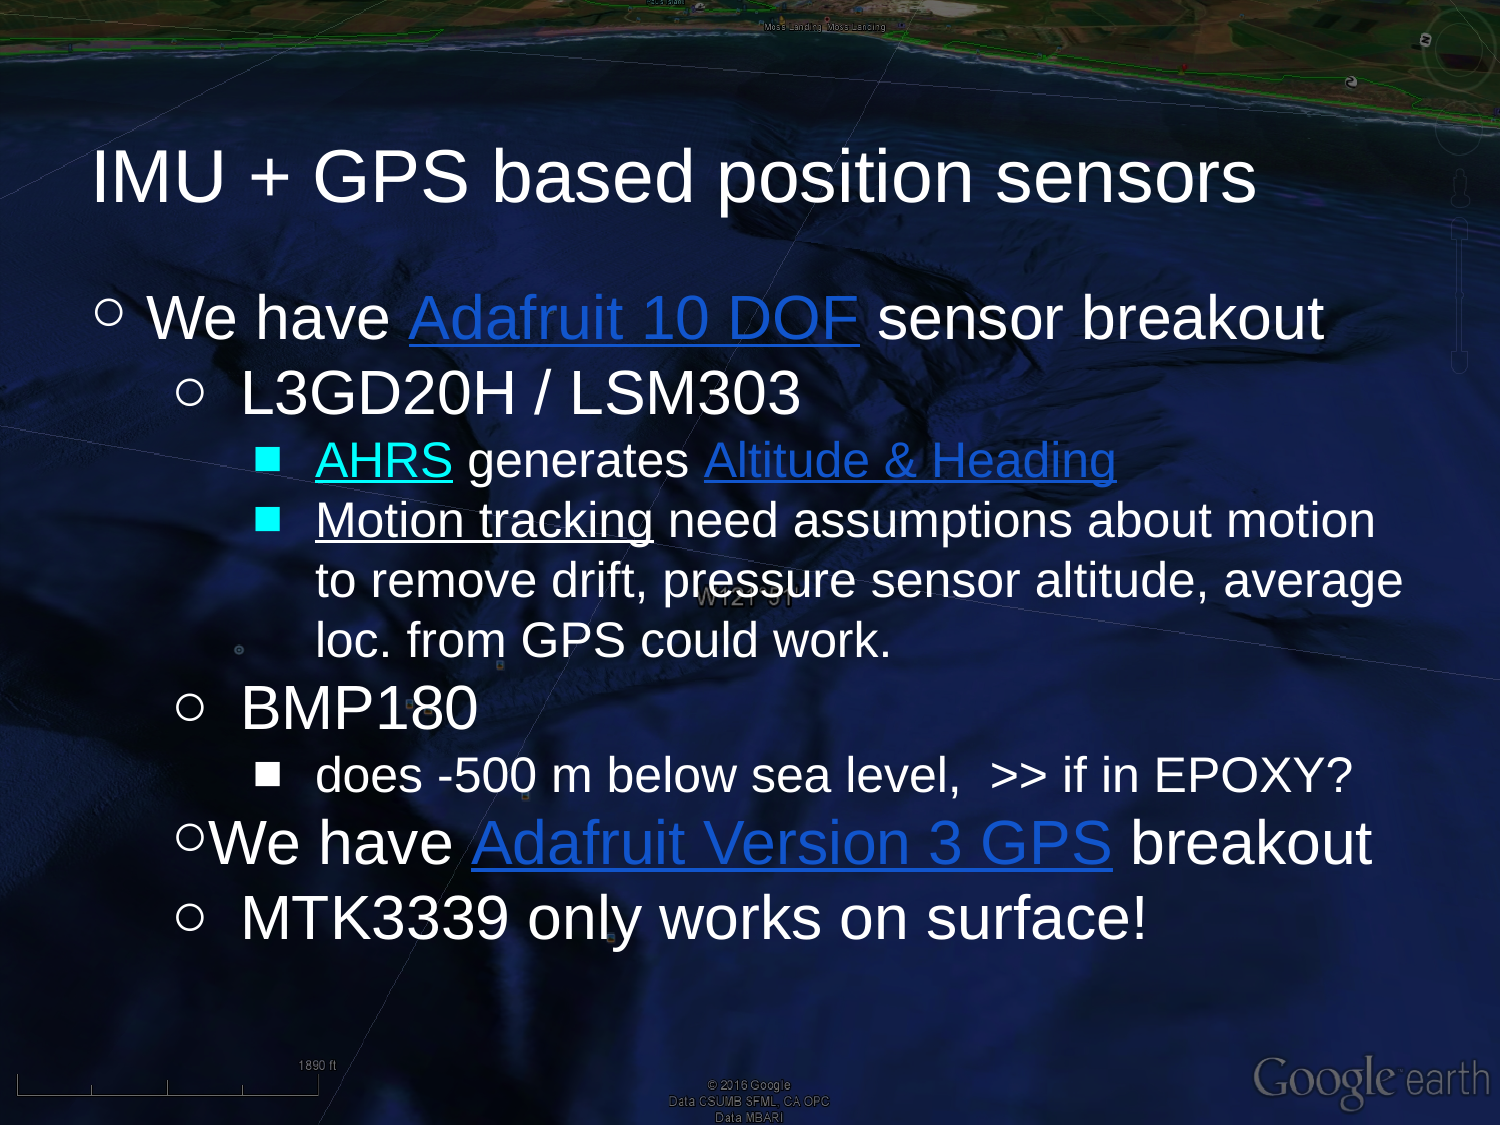

# IMU + GPS based position sensors
We have Adafruit 10 DOF sensor breakout
L3GD20H / LSM303
AHRS generates Altitude & Heading
Motion tracking need assumptions about motion to remove drift, pressure sensor altitude, average loc. from GPS could work.
BMP180
does -500 m below sea level,  >> if in EPOXY?
We have Adafruit Version 3 GPS breakout
MTK3339 only works on surface!